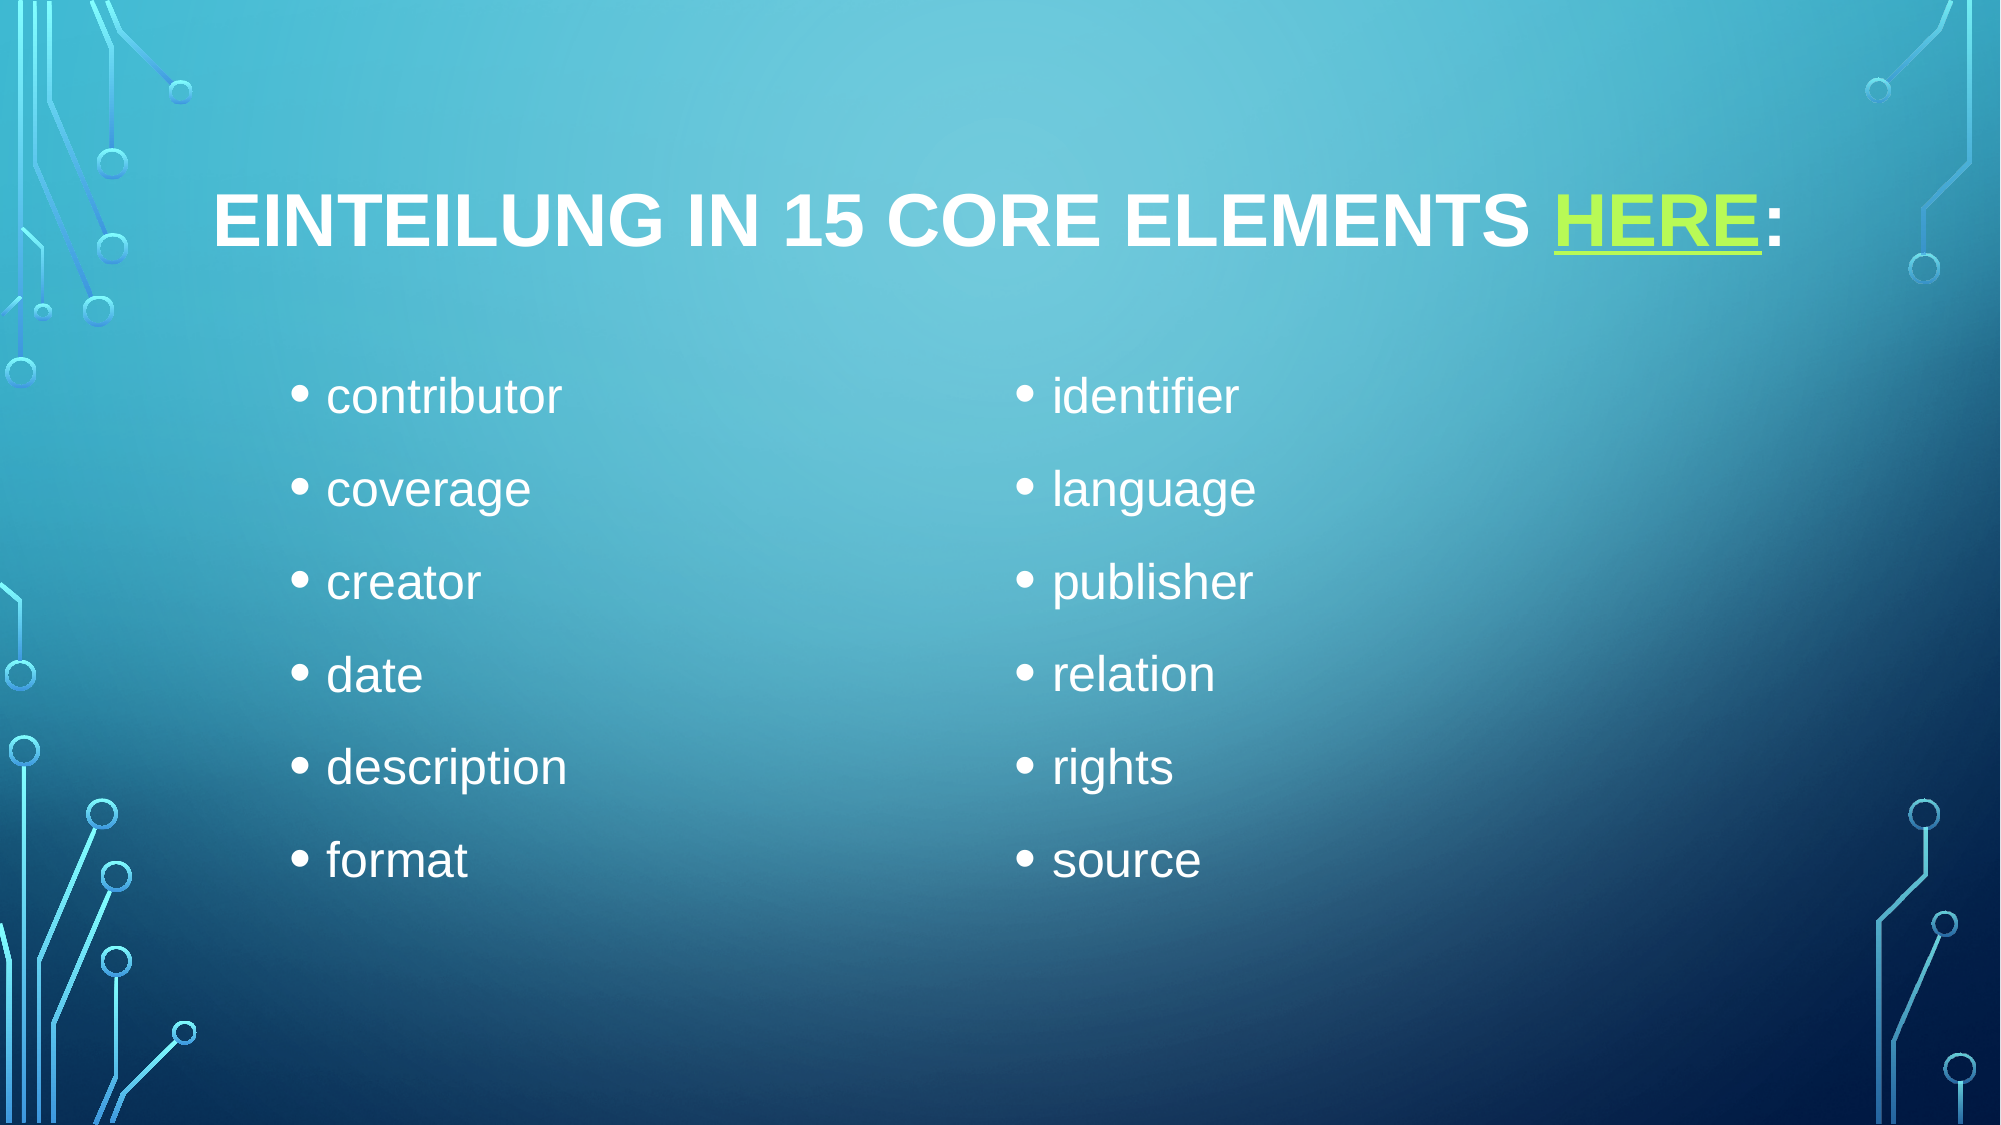

# Einteilung in 15 core elements here:
contributor
coverage
creator
date
description
format

identifier
language
publisher
relation
rights
source